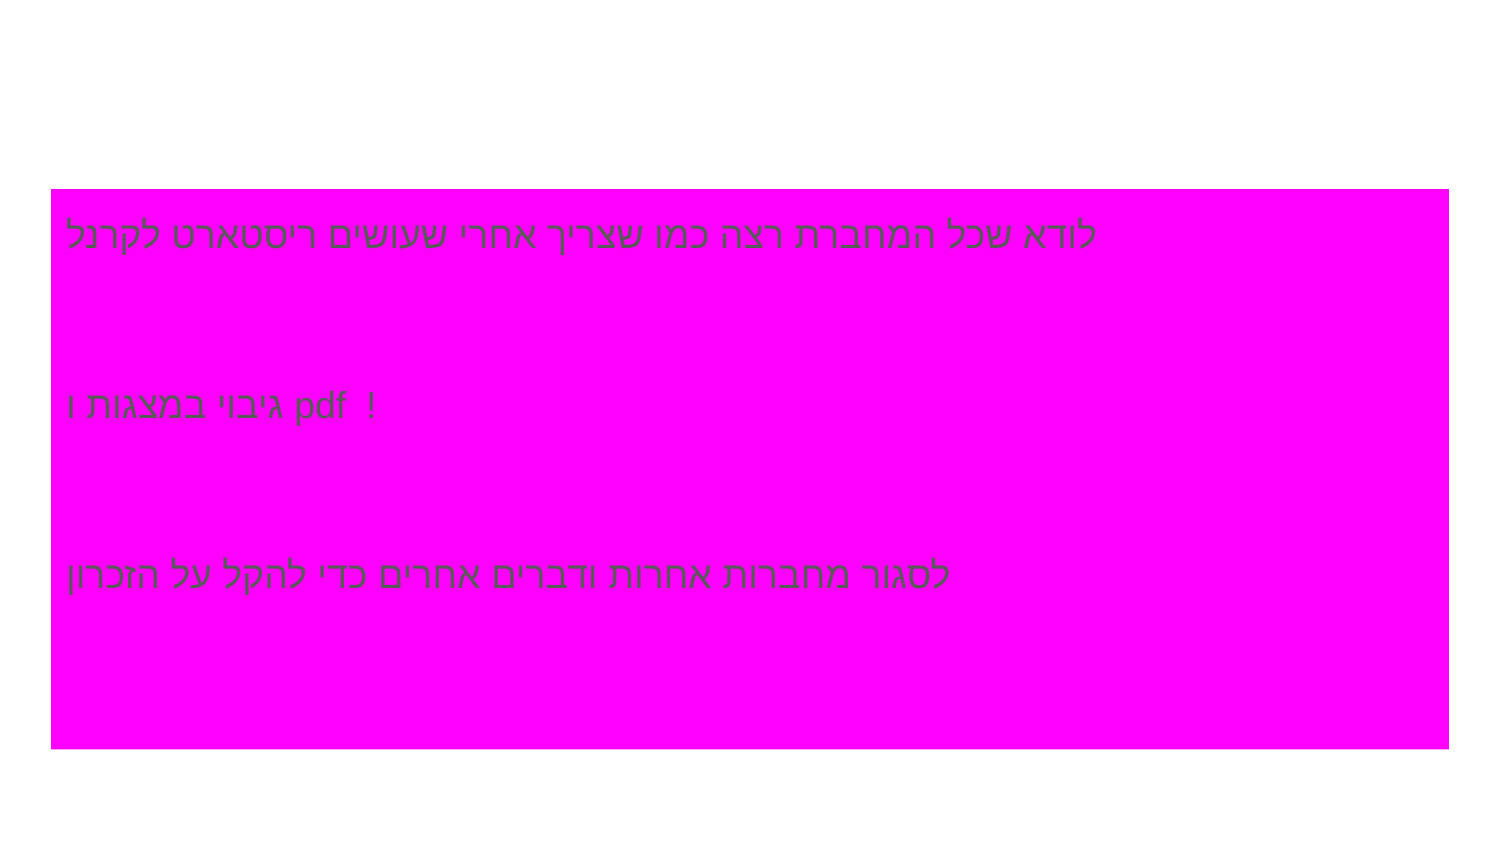

#
לודא שכל המחברת רצה כמו שצריך אחרי שעושים ריסטארט לקרנל

גיבוי במצגות ו pdf	!

לסגור מחברות אחרות ודברים אחרים כדי להקל על הזכרון